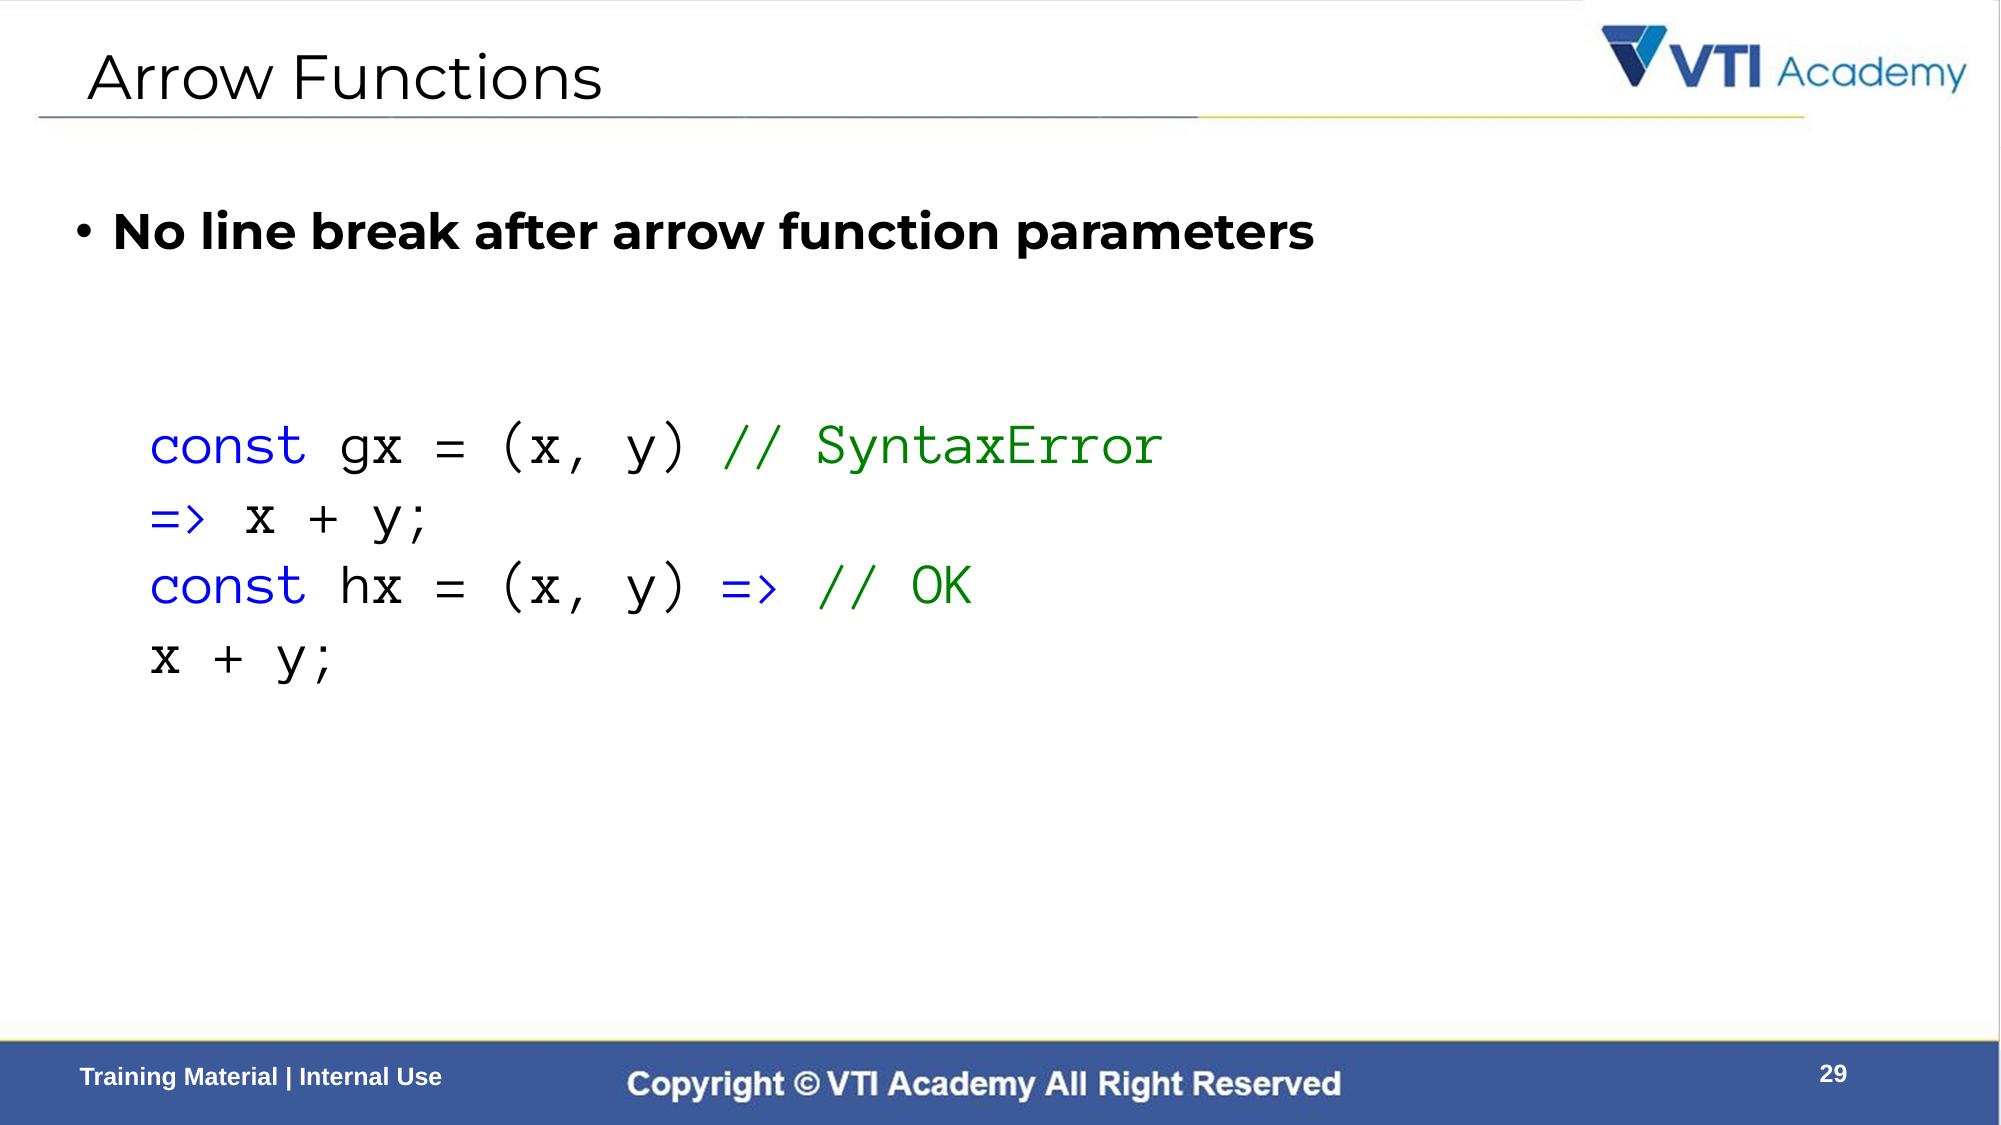

# Arrow Functions
No line break after arrow function parameters
const gx = (x, y) // SyntaxError
=> x + y;
const hx = (x, y) => // OK
x + y;
29
Training Material | Internal Use